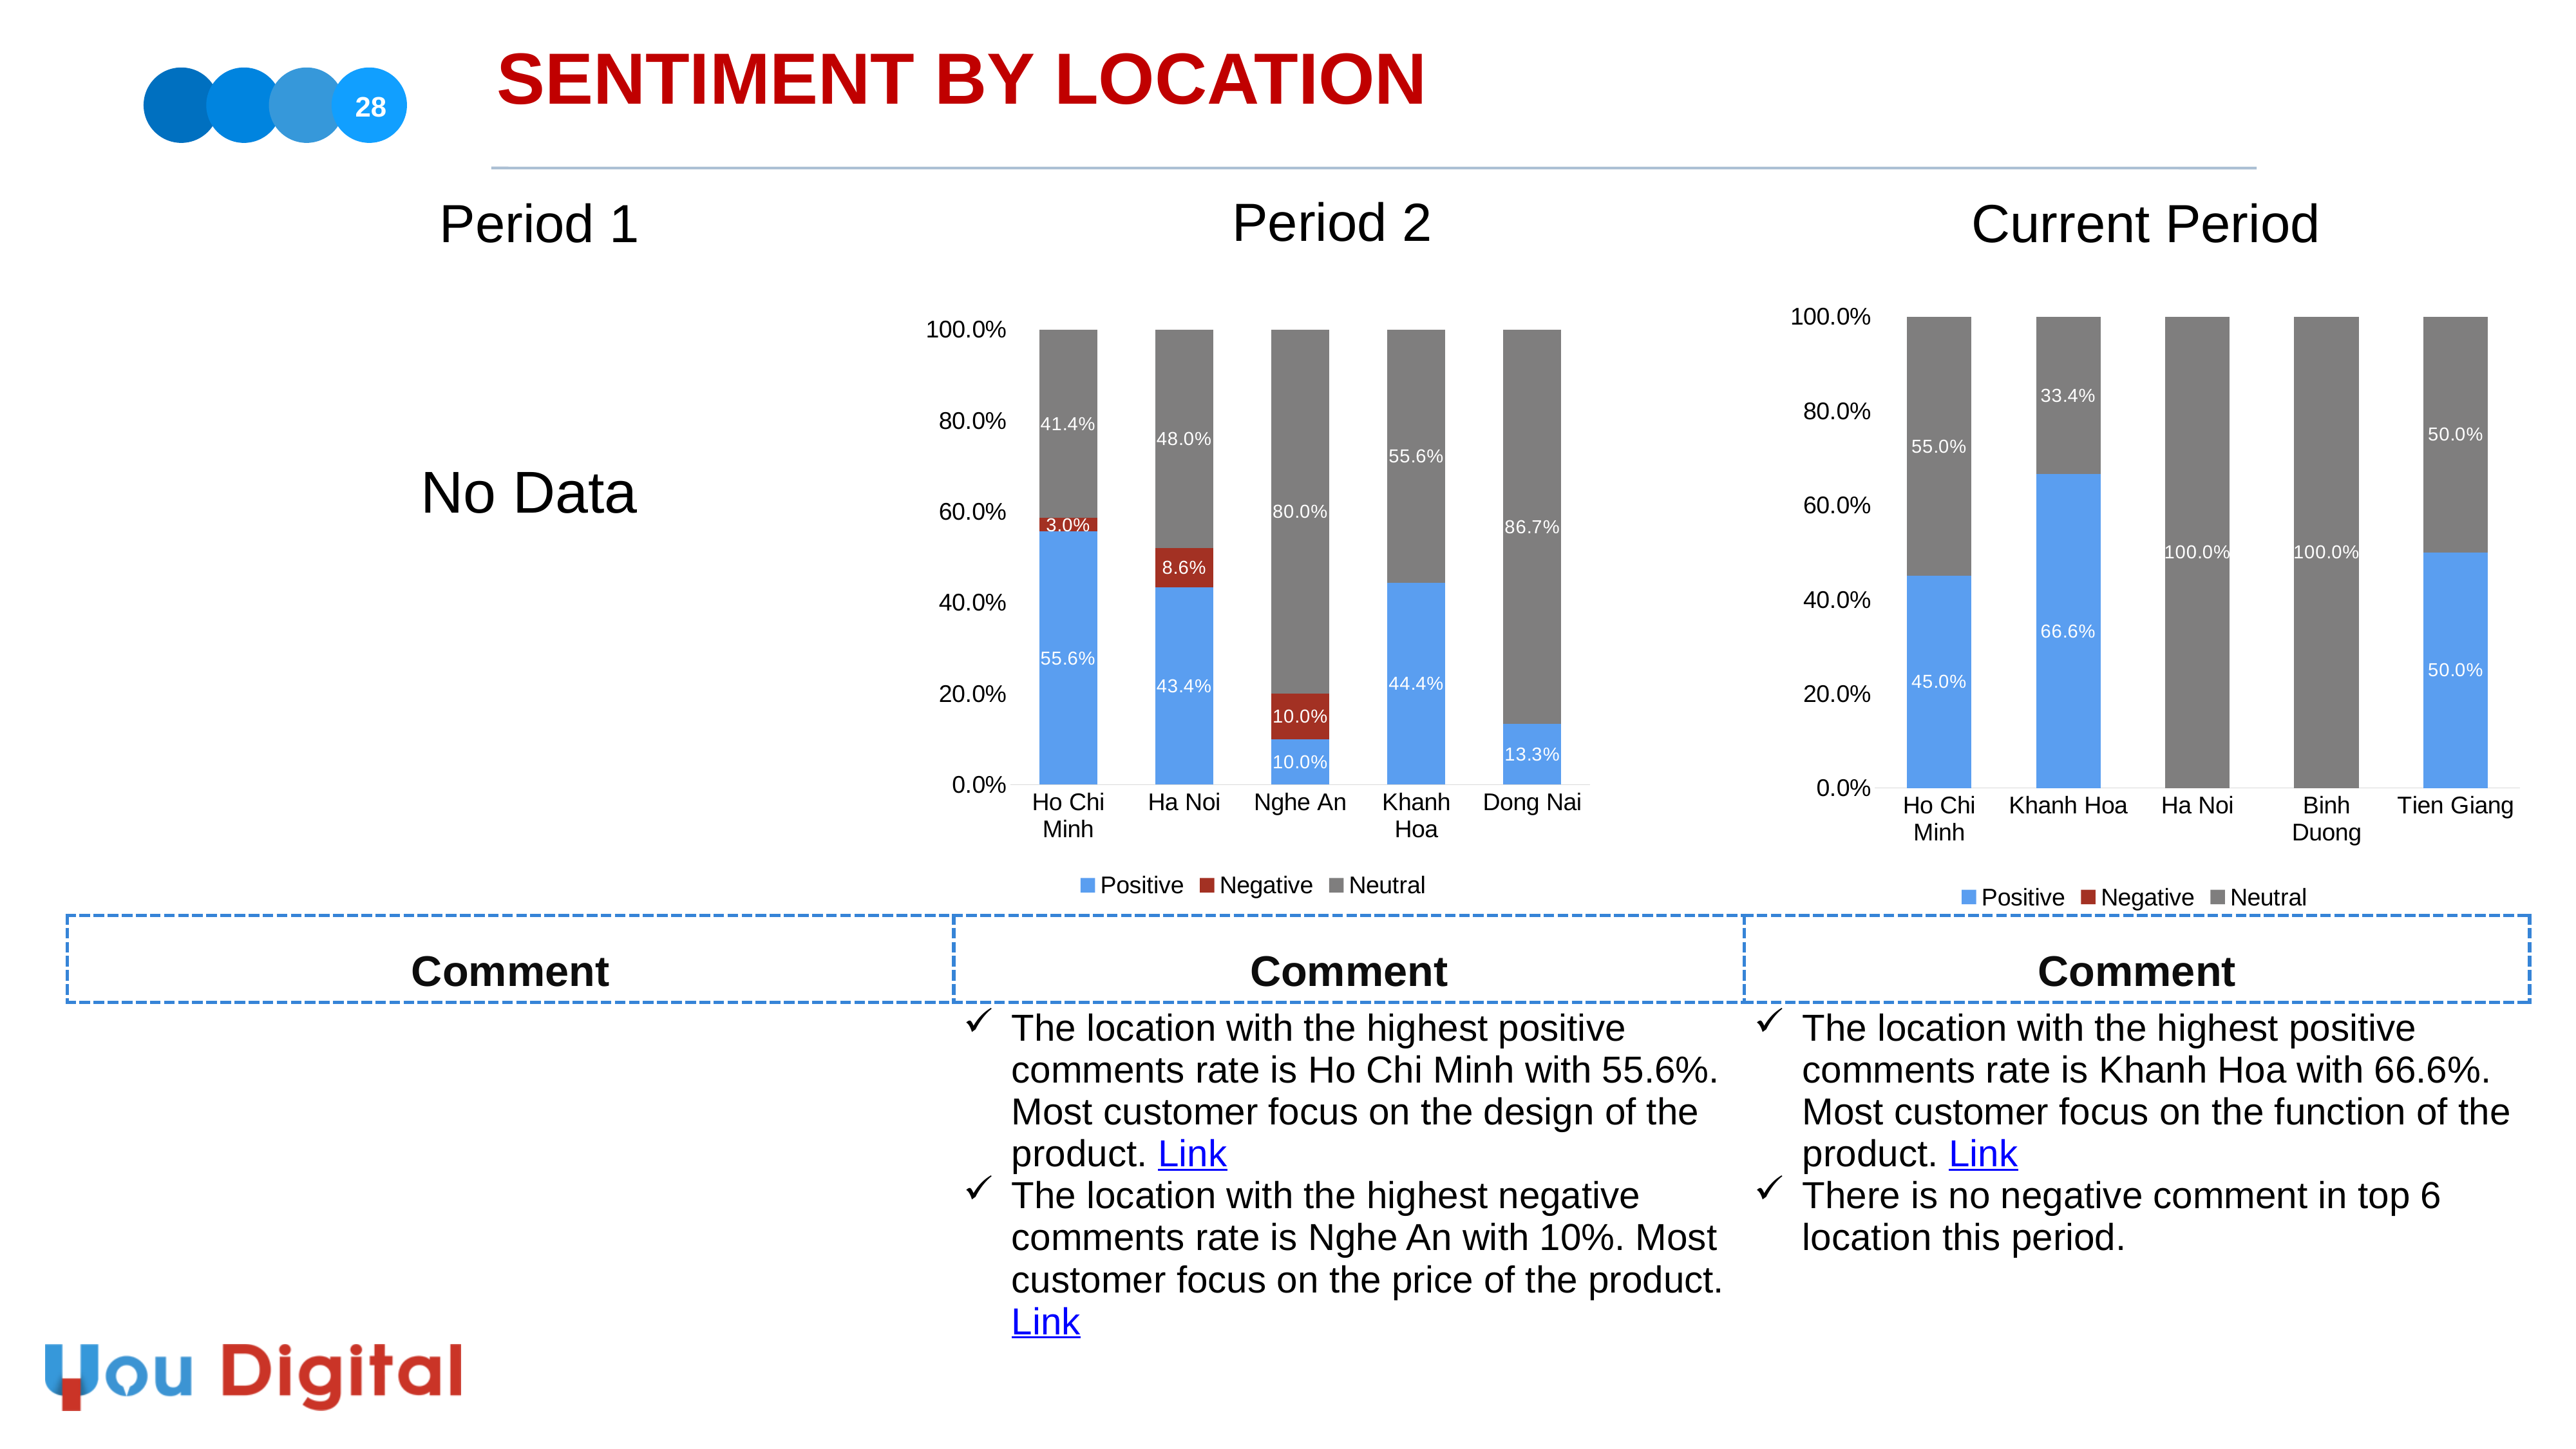

# SENTIMENT BY LOCATION
28
Period 2
Period 1
Current Period

### Chart

| Category | Positive | Negative | Neutral |
|---|---|---|---|
| Ho Chi Minh | 0.556 | 0.03 | 0.414 |
| Ha Noi | 0.434 | 0.086 | 0.48 |
| Nghe An | 0.1 | 0.1 | 0.8 |
| Khanh Hoa | 0.444 | None | 0.556 |
| Dong Nai | 0.133 | None | 0.867 |

### Chart

| Category | Positive | Negative | Neutral |
|---|---|---|---|
| Ho Chi Minh | 0.45 | None | 0.55 |
| Khanh Hoa | 0.666 | None | 0.334 |
| Ha Noi | None | None | 1.0 |
| Binh Duong | None | None | 1.0 |
| Tien Giang | 0.5 | None | 0.5 |
No Data
| Comment |
| --- |
|  |
| Comment |
| --- |
| The location with the highest positive comments rate is Ho Chi Minh with 55.6%. Most customer focus on the design of the product. Link The location with the highest negative comments rate is Nghe An with 10%. Most customer focus on the price of the product. Link |
| Comment |
| --- |
| The location with the highest positive comments rate is Khanh Hoa with 66.6%. Most customer focus on the function of the product. Link There is no negative comment in top 6 location this period. |